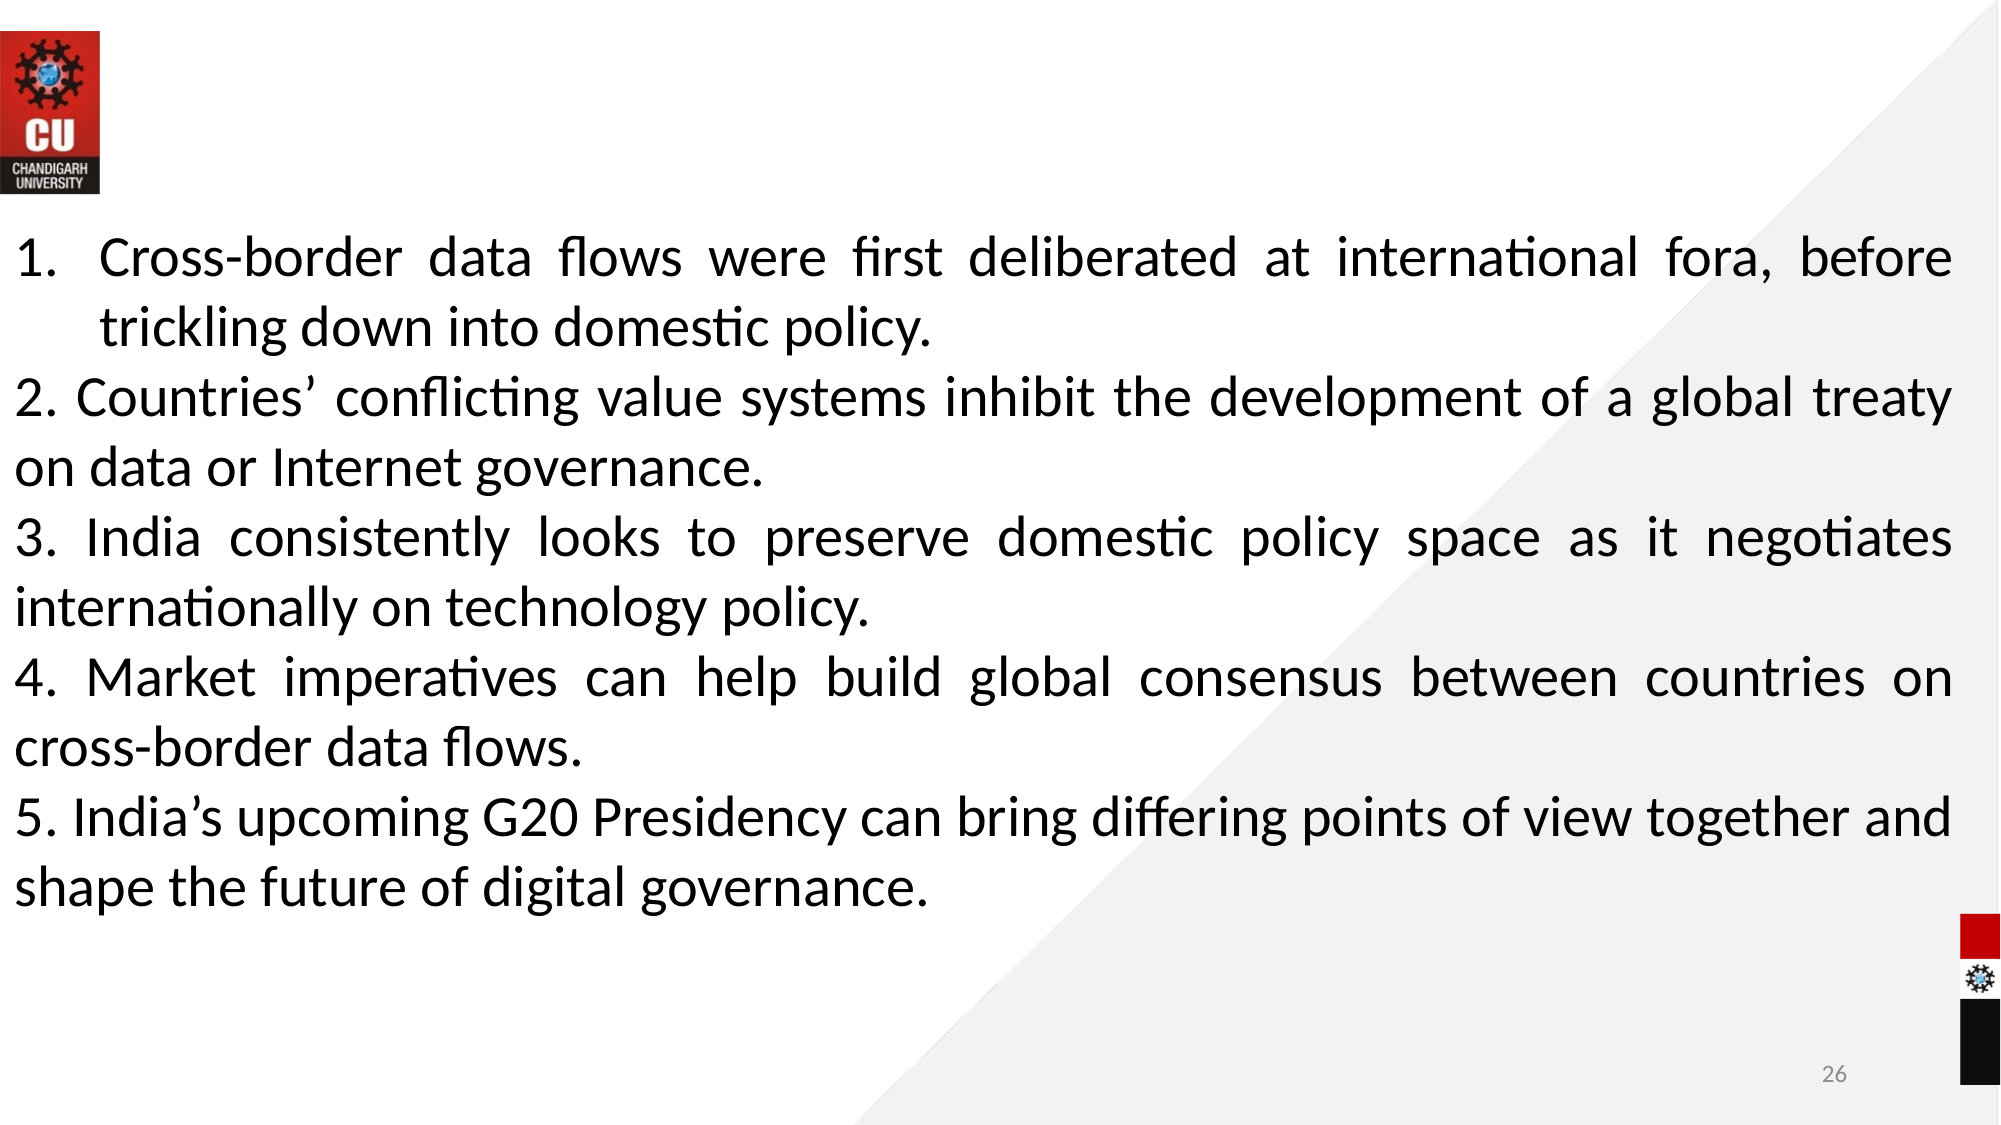

Cross-border data flows were first deliberated at international fora, before trickling down into domestic policy.
2. Countries’ conflicting value systems inhibit the development of a global treaty on data or Internet governance.
3. India consistently looks to preserve domestic policy space as it negotiates internationally on technology policy.
4. Market imperatives can help build global consensus between countries on cross-border data flows.
5. India’s upcoming G20 Presidency can bring differing points of view together and shape the future of digital governance.
26